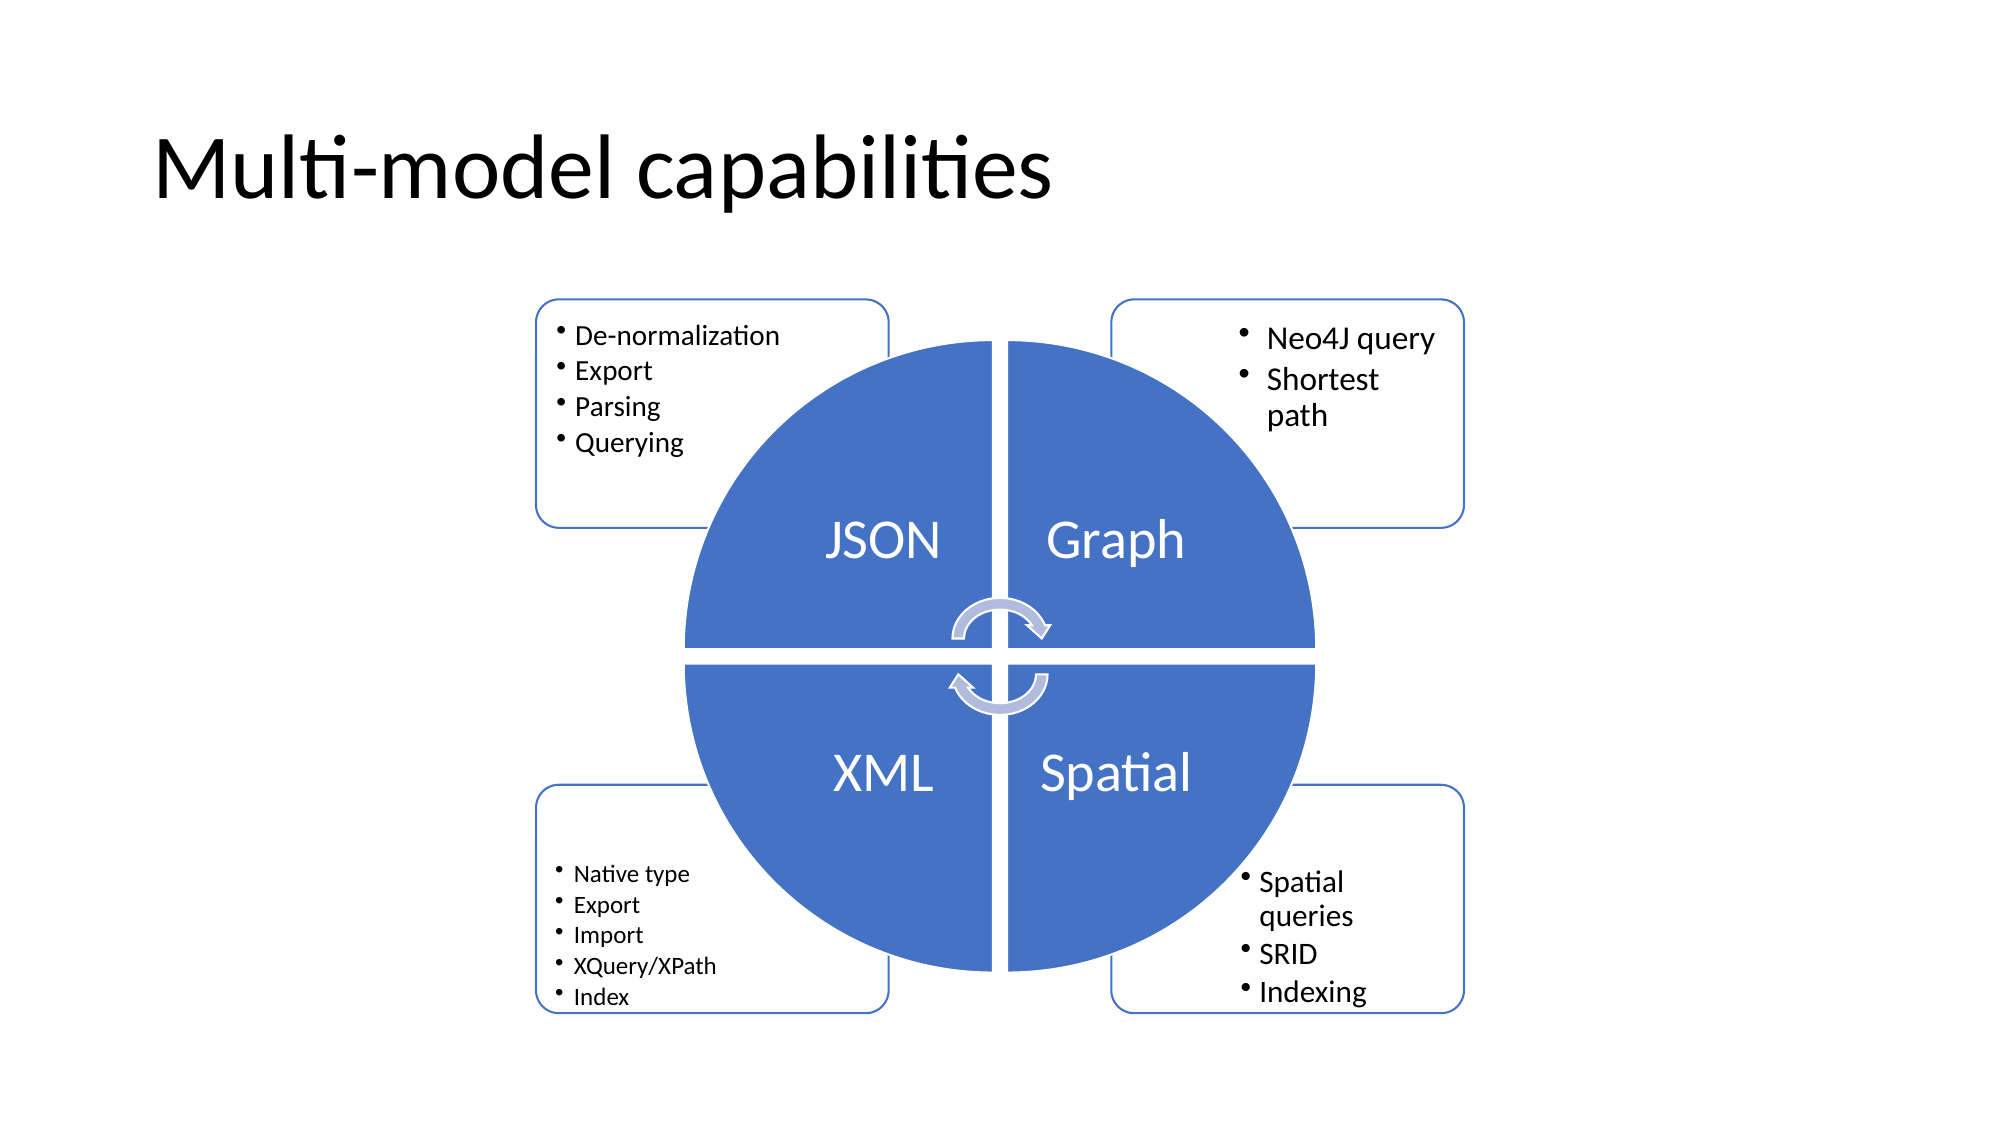

# Multi-model capabilities
Spatial queries
SRID
Indexing
Native type
Export
Import
XQuery/XPath
Index
Neo4J query
Shortest path
De-normalization
Export
Parsing
Querying
JSON
Graph
Spatial
XML